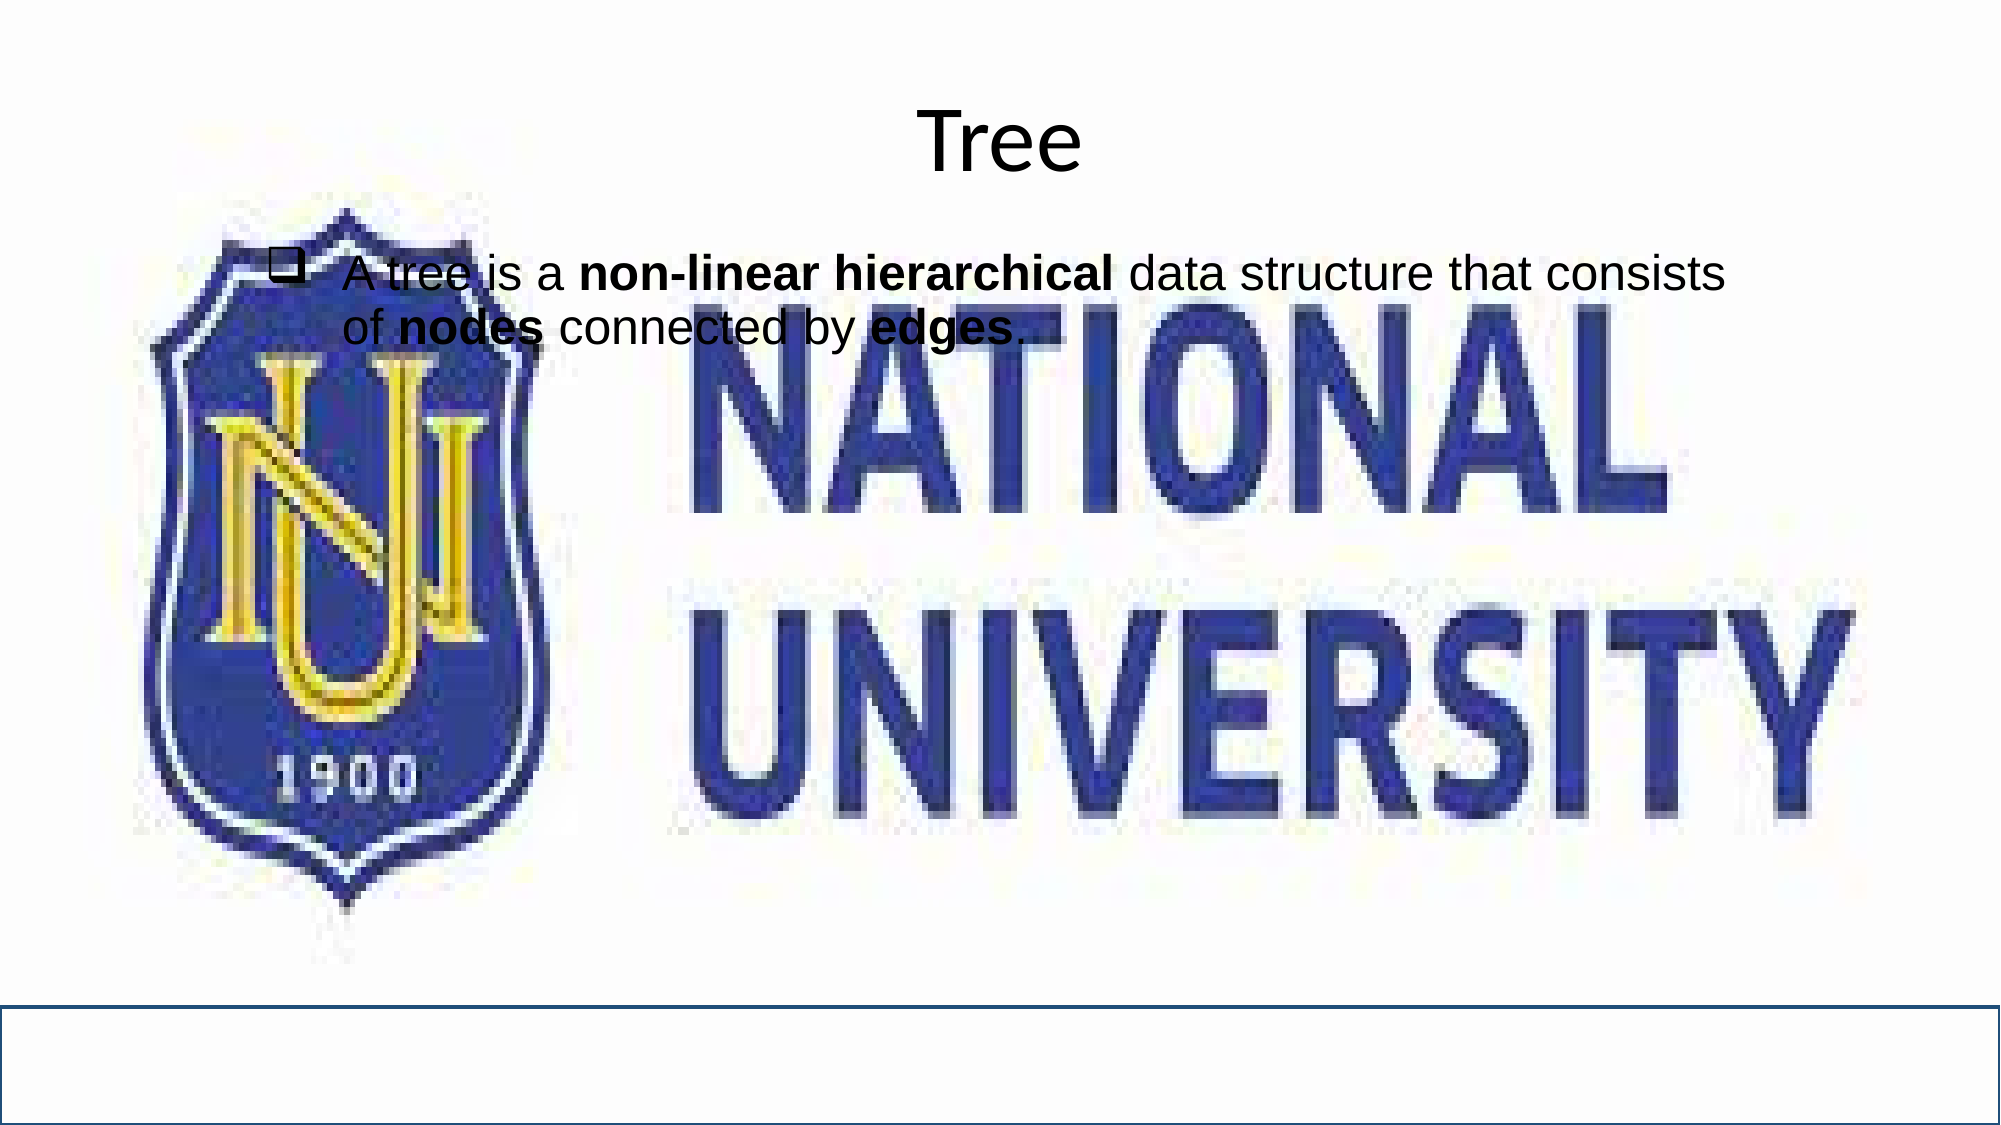

# Tree
A tree is a non-linear hierarchical data structure that consists of nodes connected by edges.